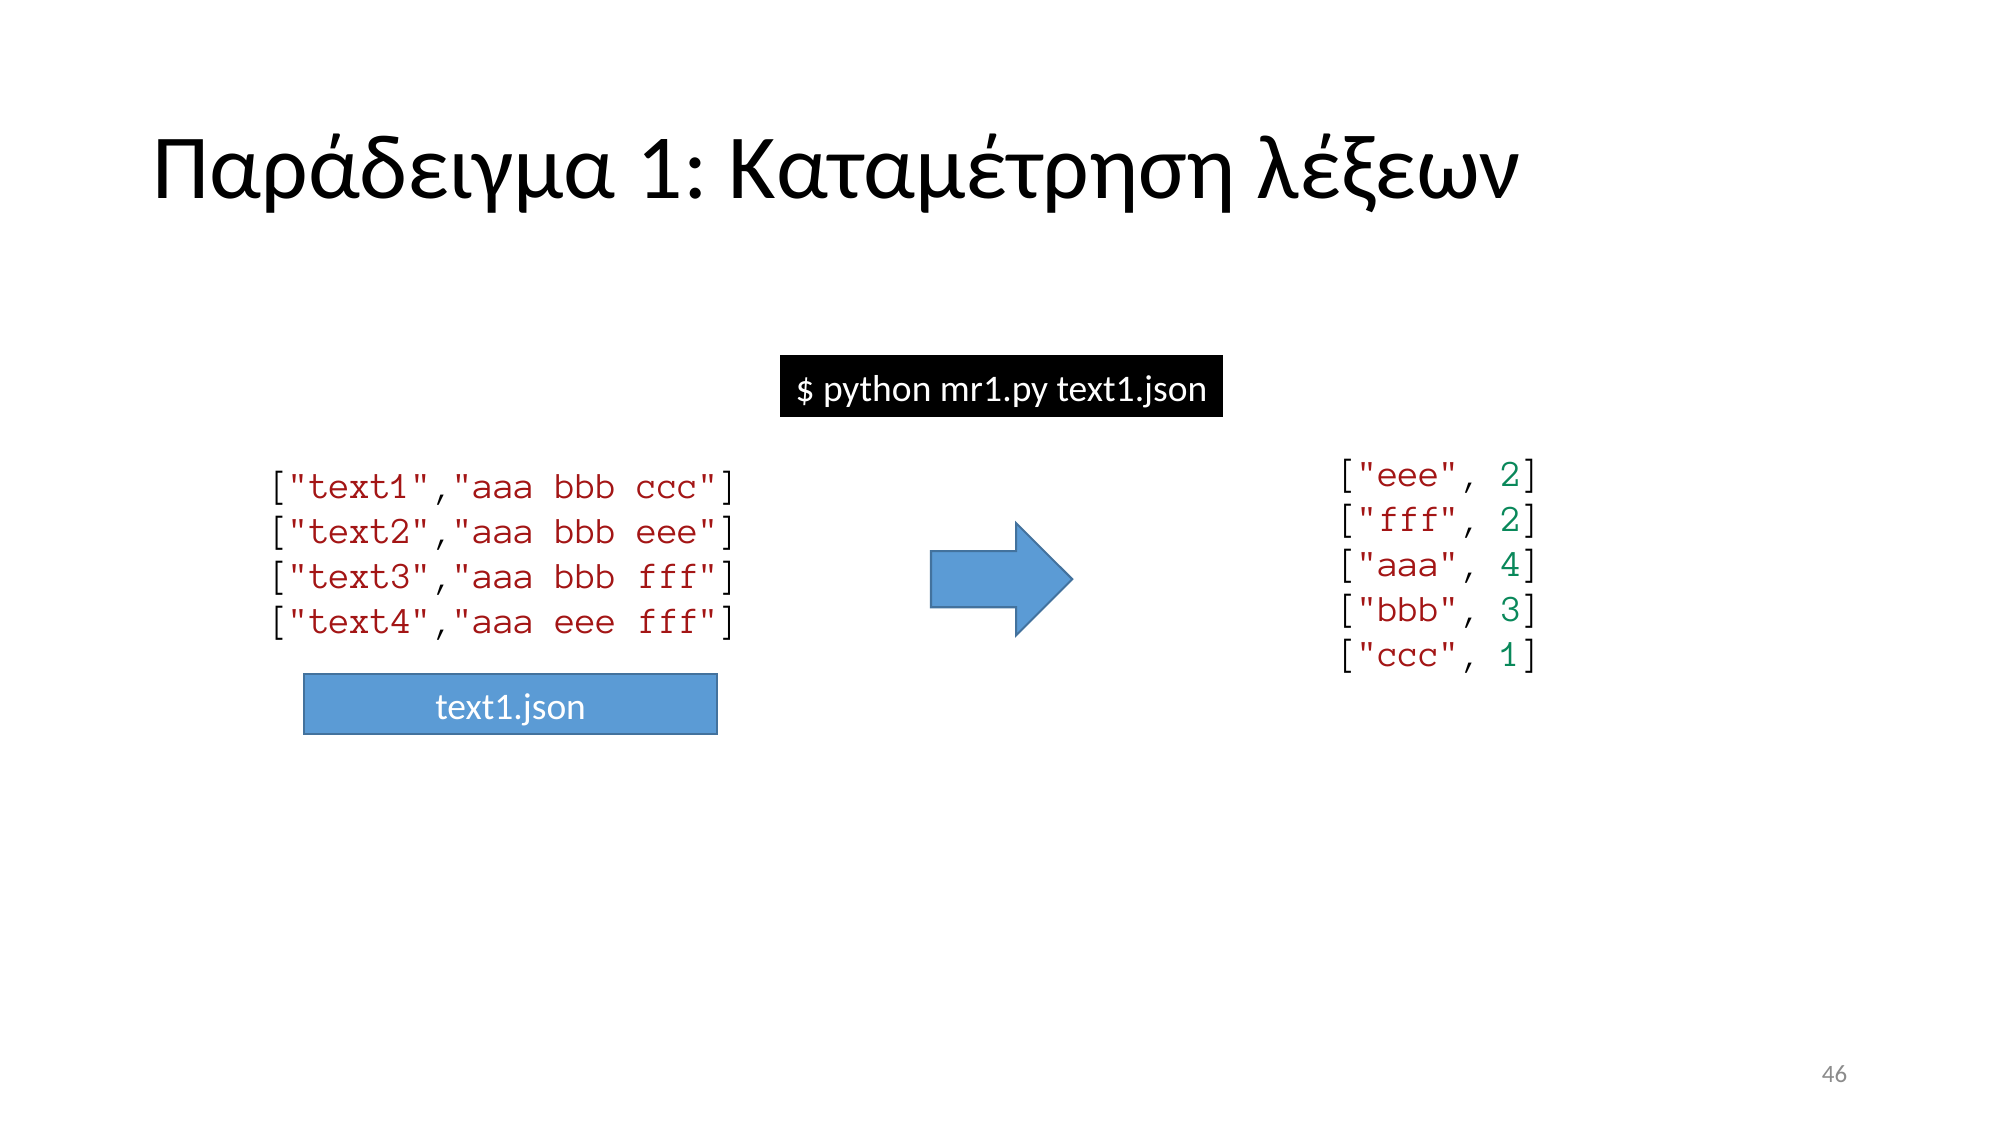

# Παράδειγμα 1: Καταμέτρηση λέξεων
$ python mr1.py text1.json
["eee", 2]
["fff", 2]
["aaa", 4]
["bbb", 3]
["ccc", 1]
["text1","aaa bbb ccc"]
["text2","aaa bbb eee"]
["text3","aaa bbb fff"]
["text4","aaa eee fff"]

text1.json
46